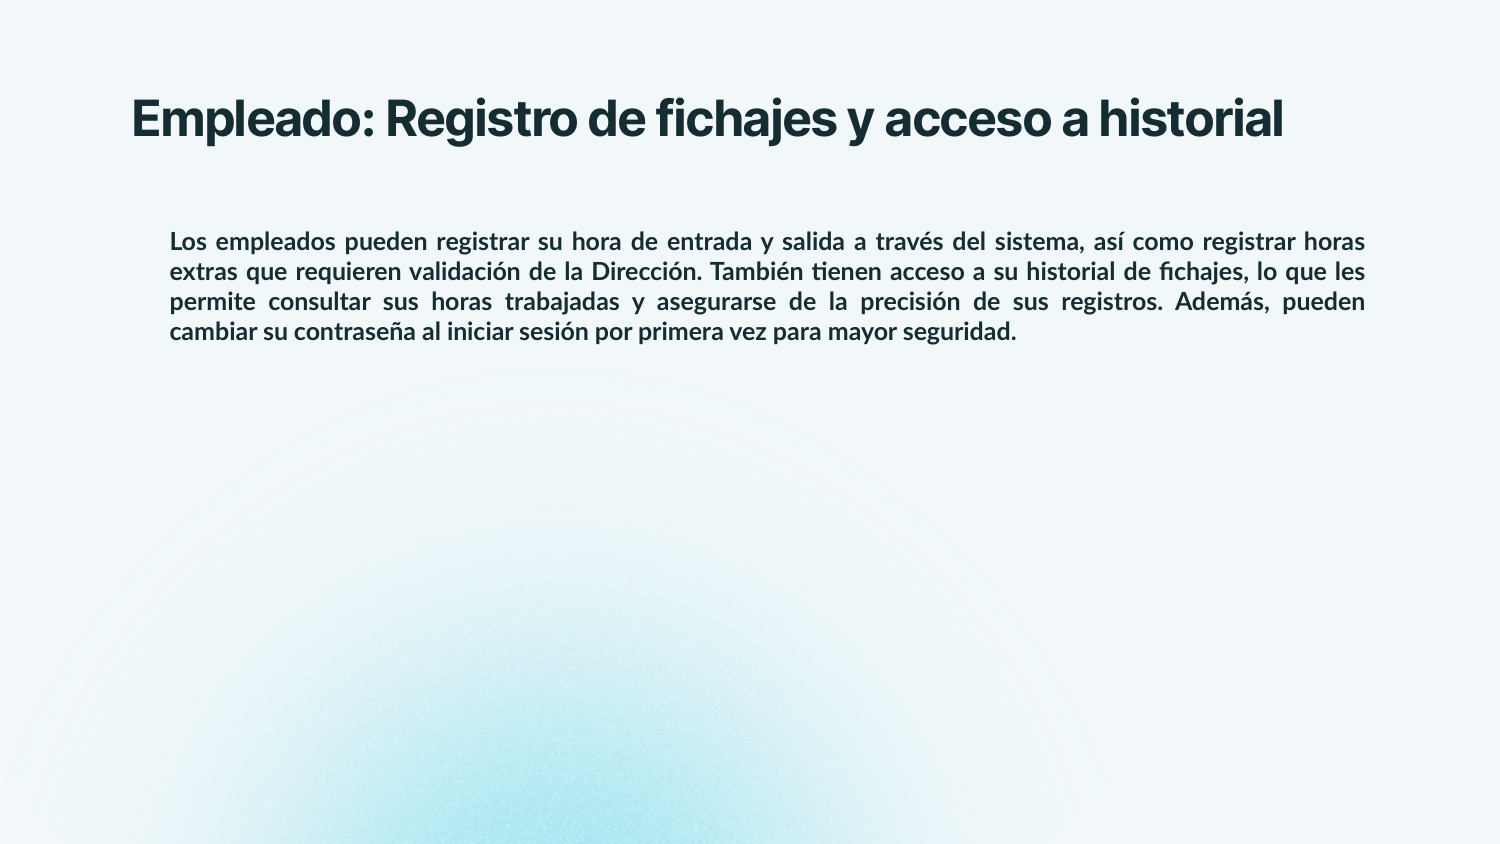

# Empleado: Registro de fichajes y acceso a historial
Los empleados pueden registrar su hora de entrada y salida a través del sistema, así como registrar horas extras que requieren validación de la Dirección. También tienen acceso a su historial de fichajes, lo que les permite consultar sus horas trabajadas y asegurarse de la precisión de sus registros. Además, pueden cambiar su contraseña al iniciar sesión por primera vez para mayor seguridad.